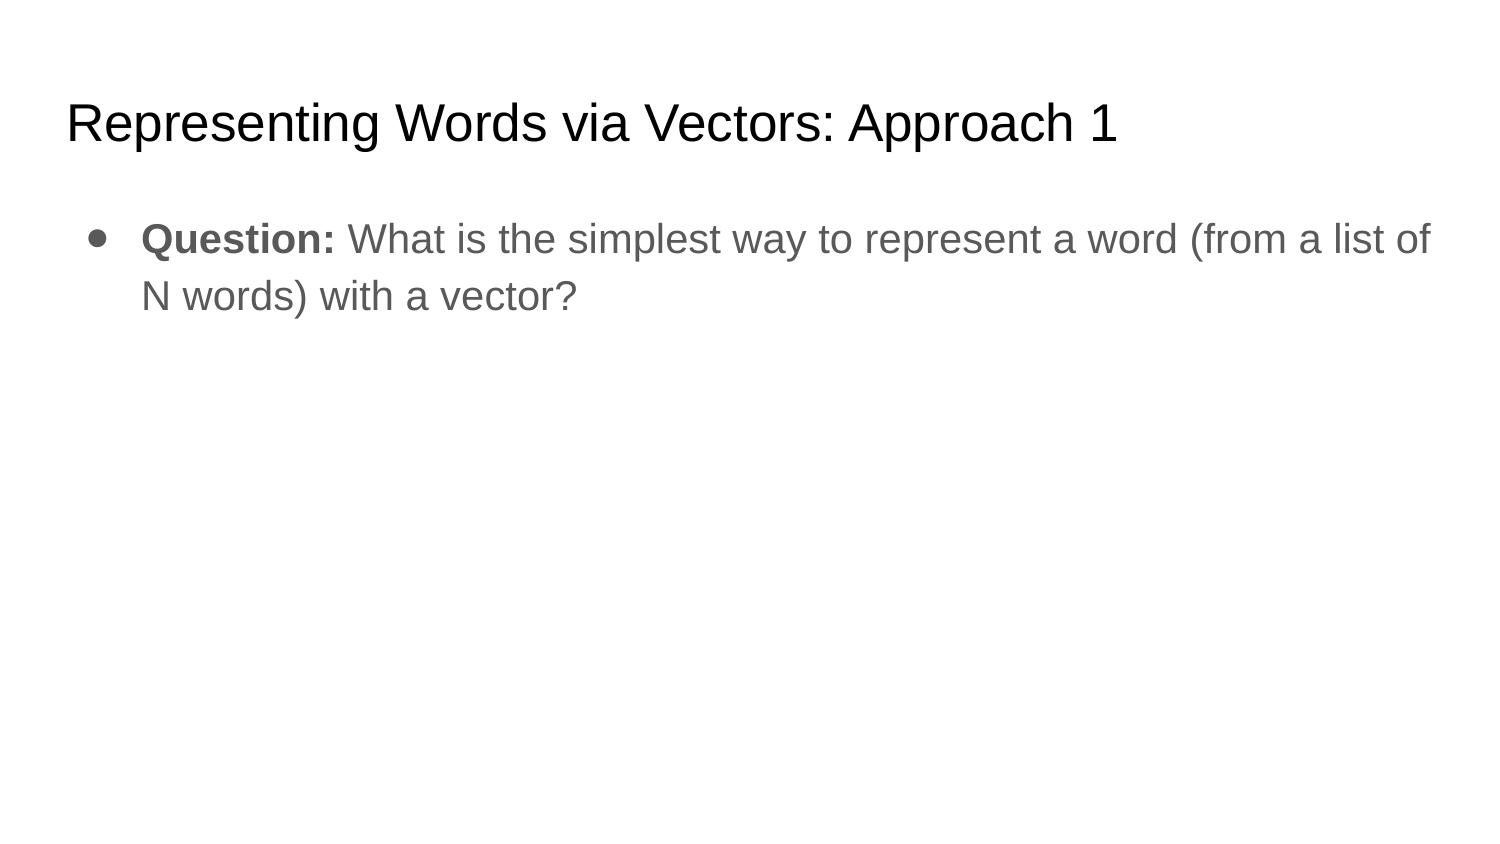

# Representing Words via Vectors: Approach 1
Question: What is the simplest way to represent a word (from a list of N words) with a vector?